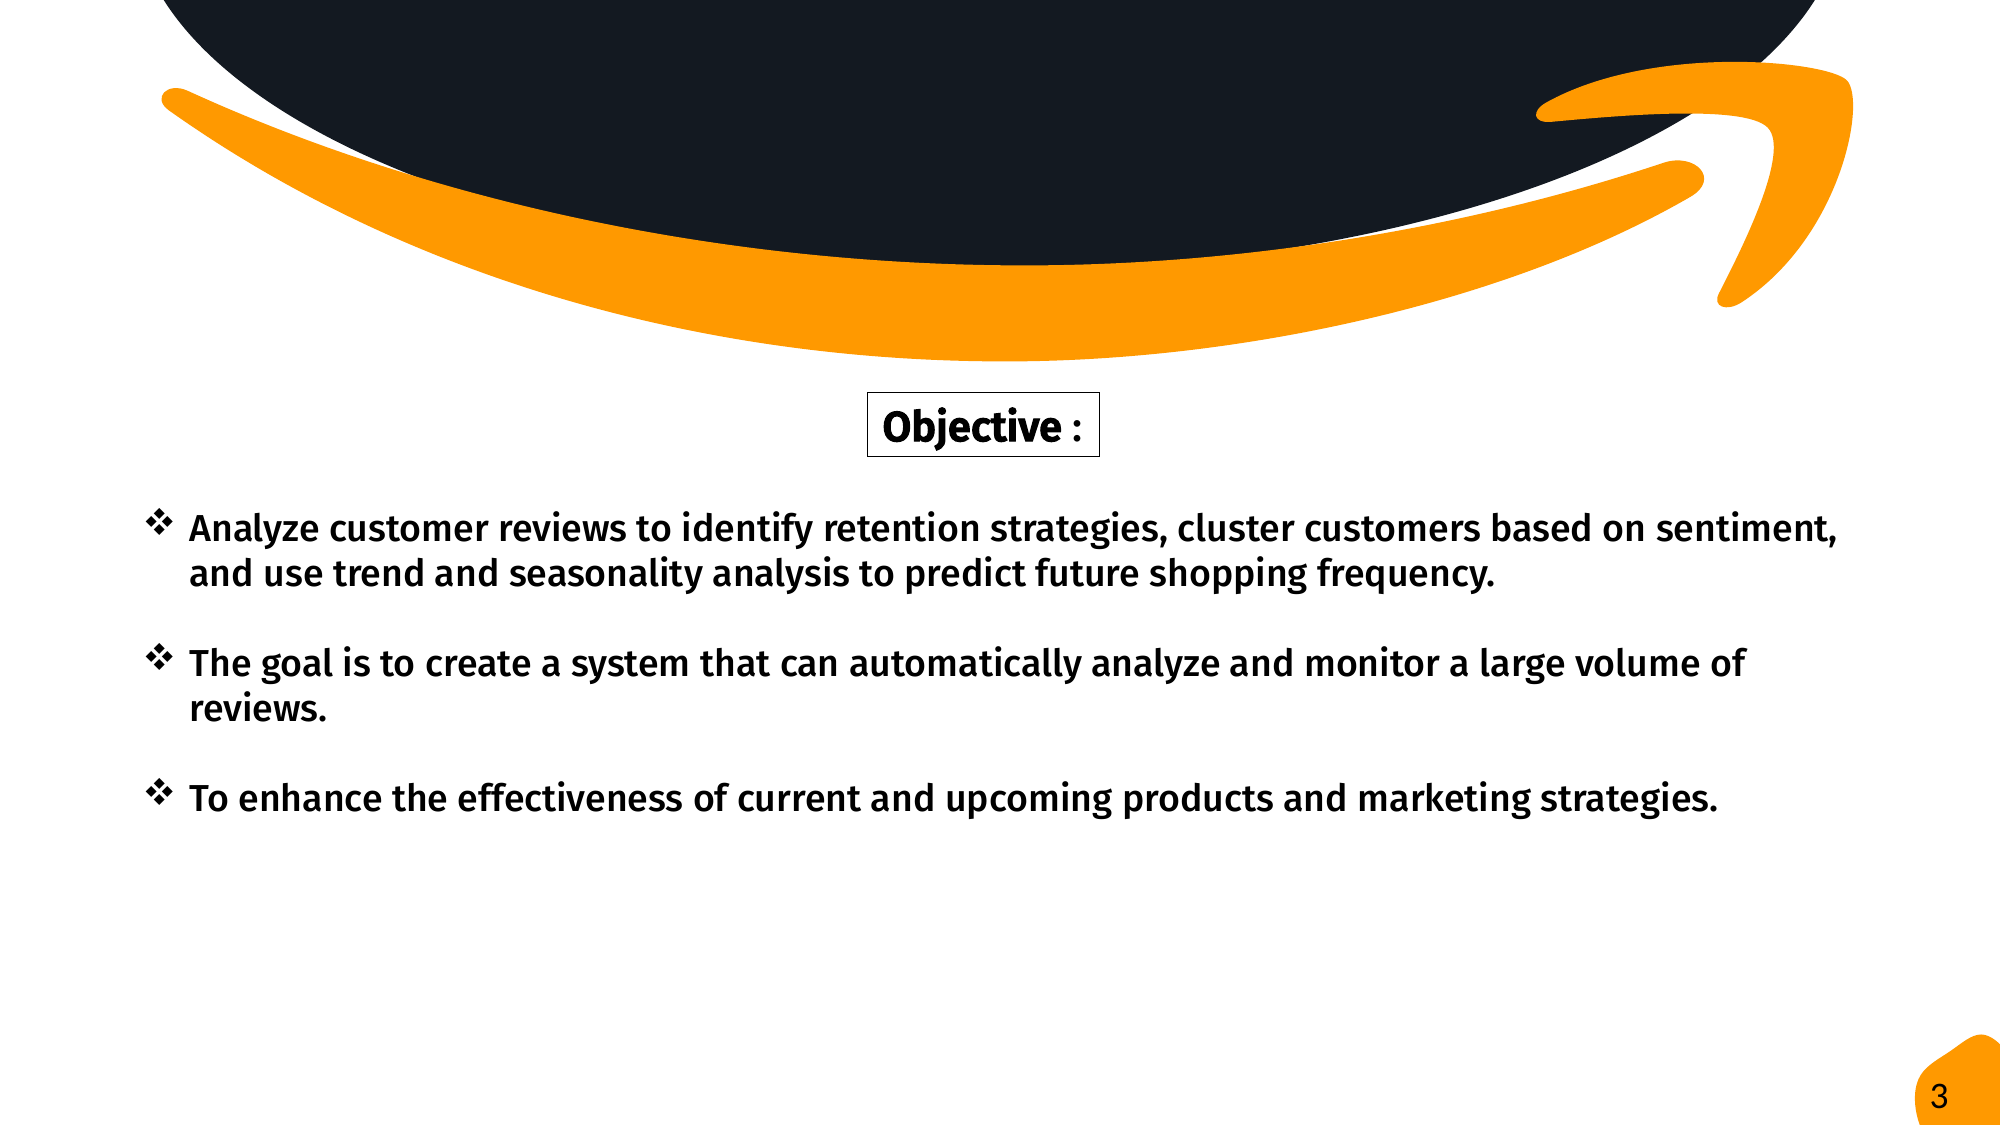

Objective :
Analyze customer reviews to identify retention strategies, cluster customers based on sentiment, and use trend and seasonality analysis to predict future shopping frequency.

The goal is to create a system that can automatically analyze and monitor a large volume of reviews.

To enhance the effectiveness of current and upcoming products and marketing strategies.
3